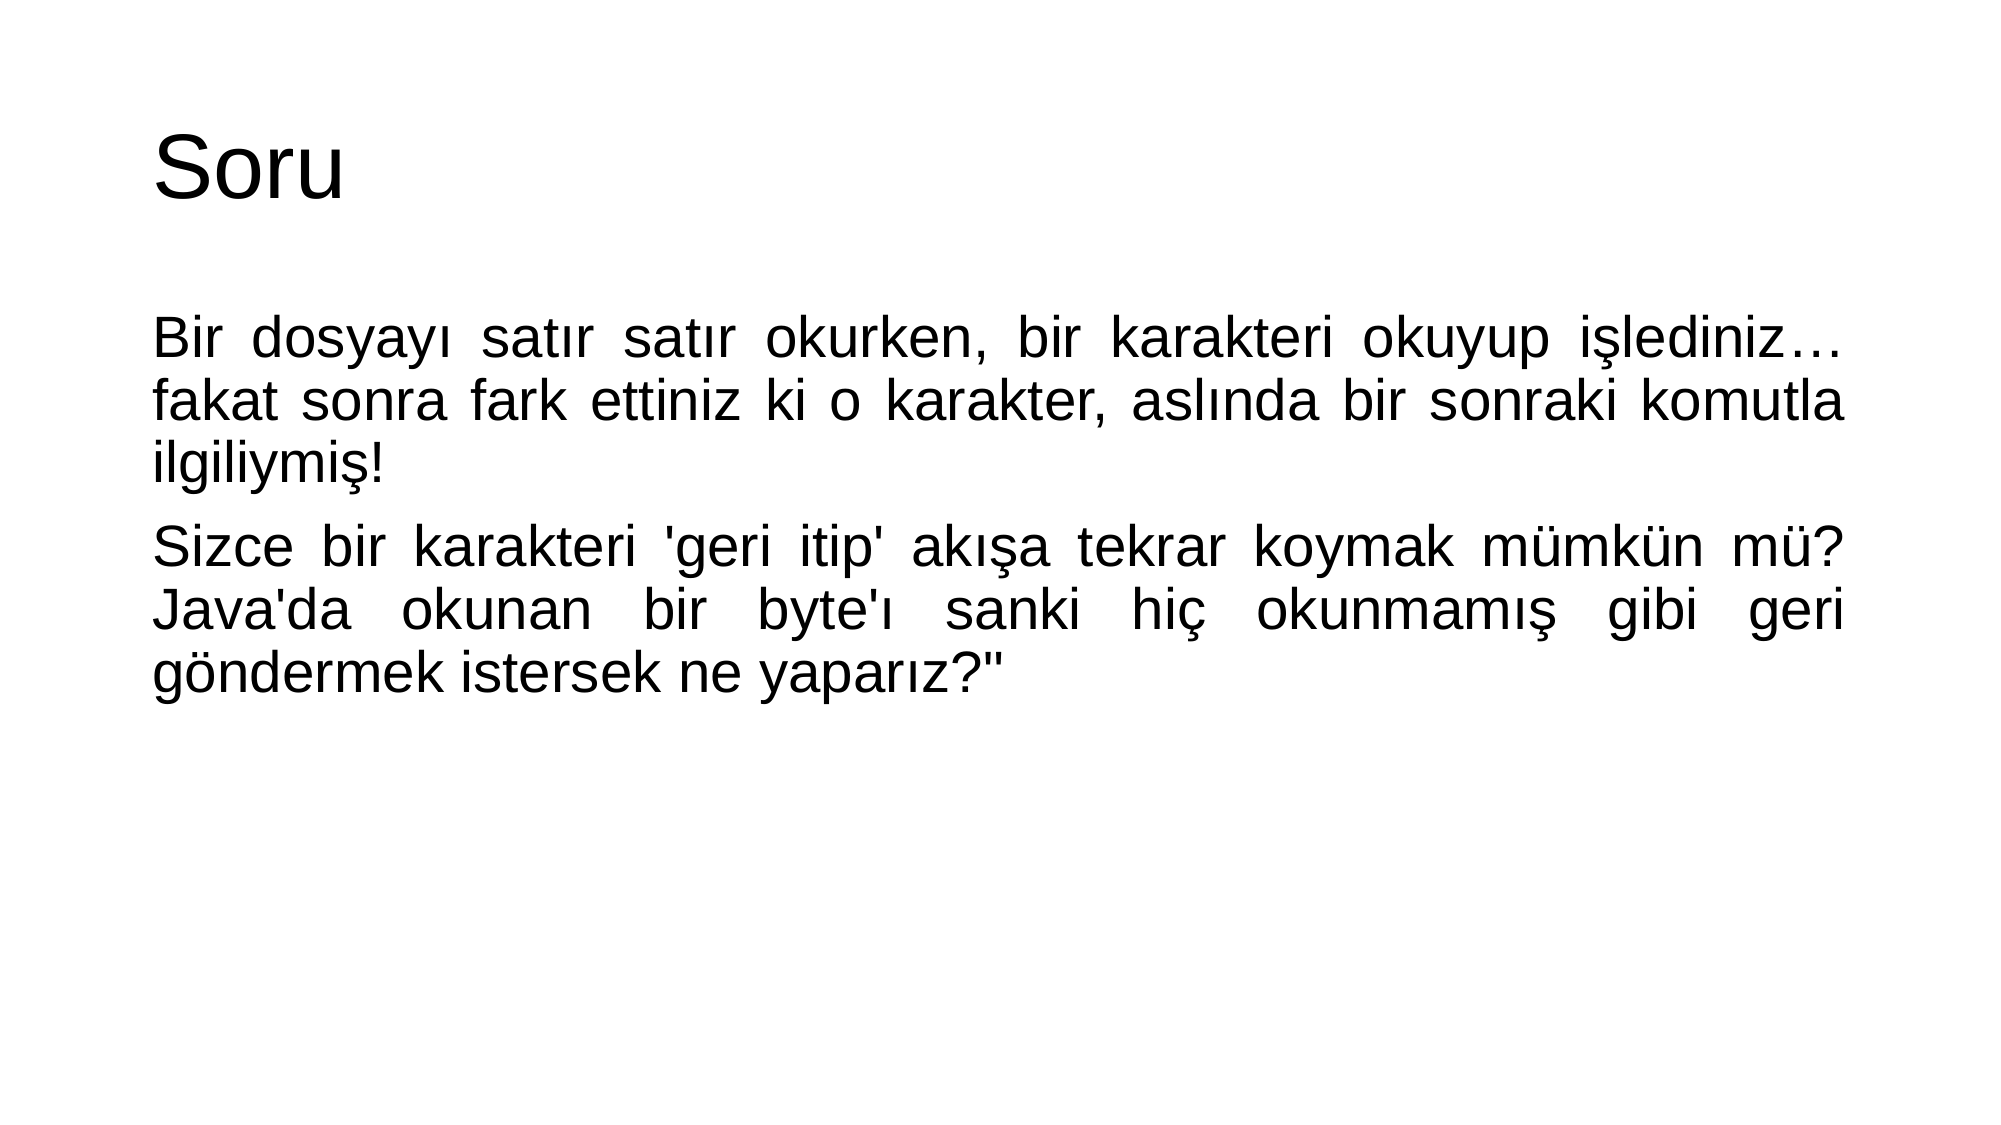

# Soru
Bir dosyayı satır satır okurken, bir karakteri okuyup işlediniz… fakat sonra fark ettiniz ki o karakter, aslında bir sonraki komutla ilgiliymiş!
Sizce bir karakteri 'geri itip' akışa tekrar koymak mümkün mü?
Java'da okunan bir byte'ı sanki hiç okunmamış gibi geri göndermek istersek ne yaparız?"